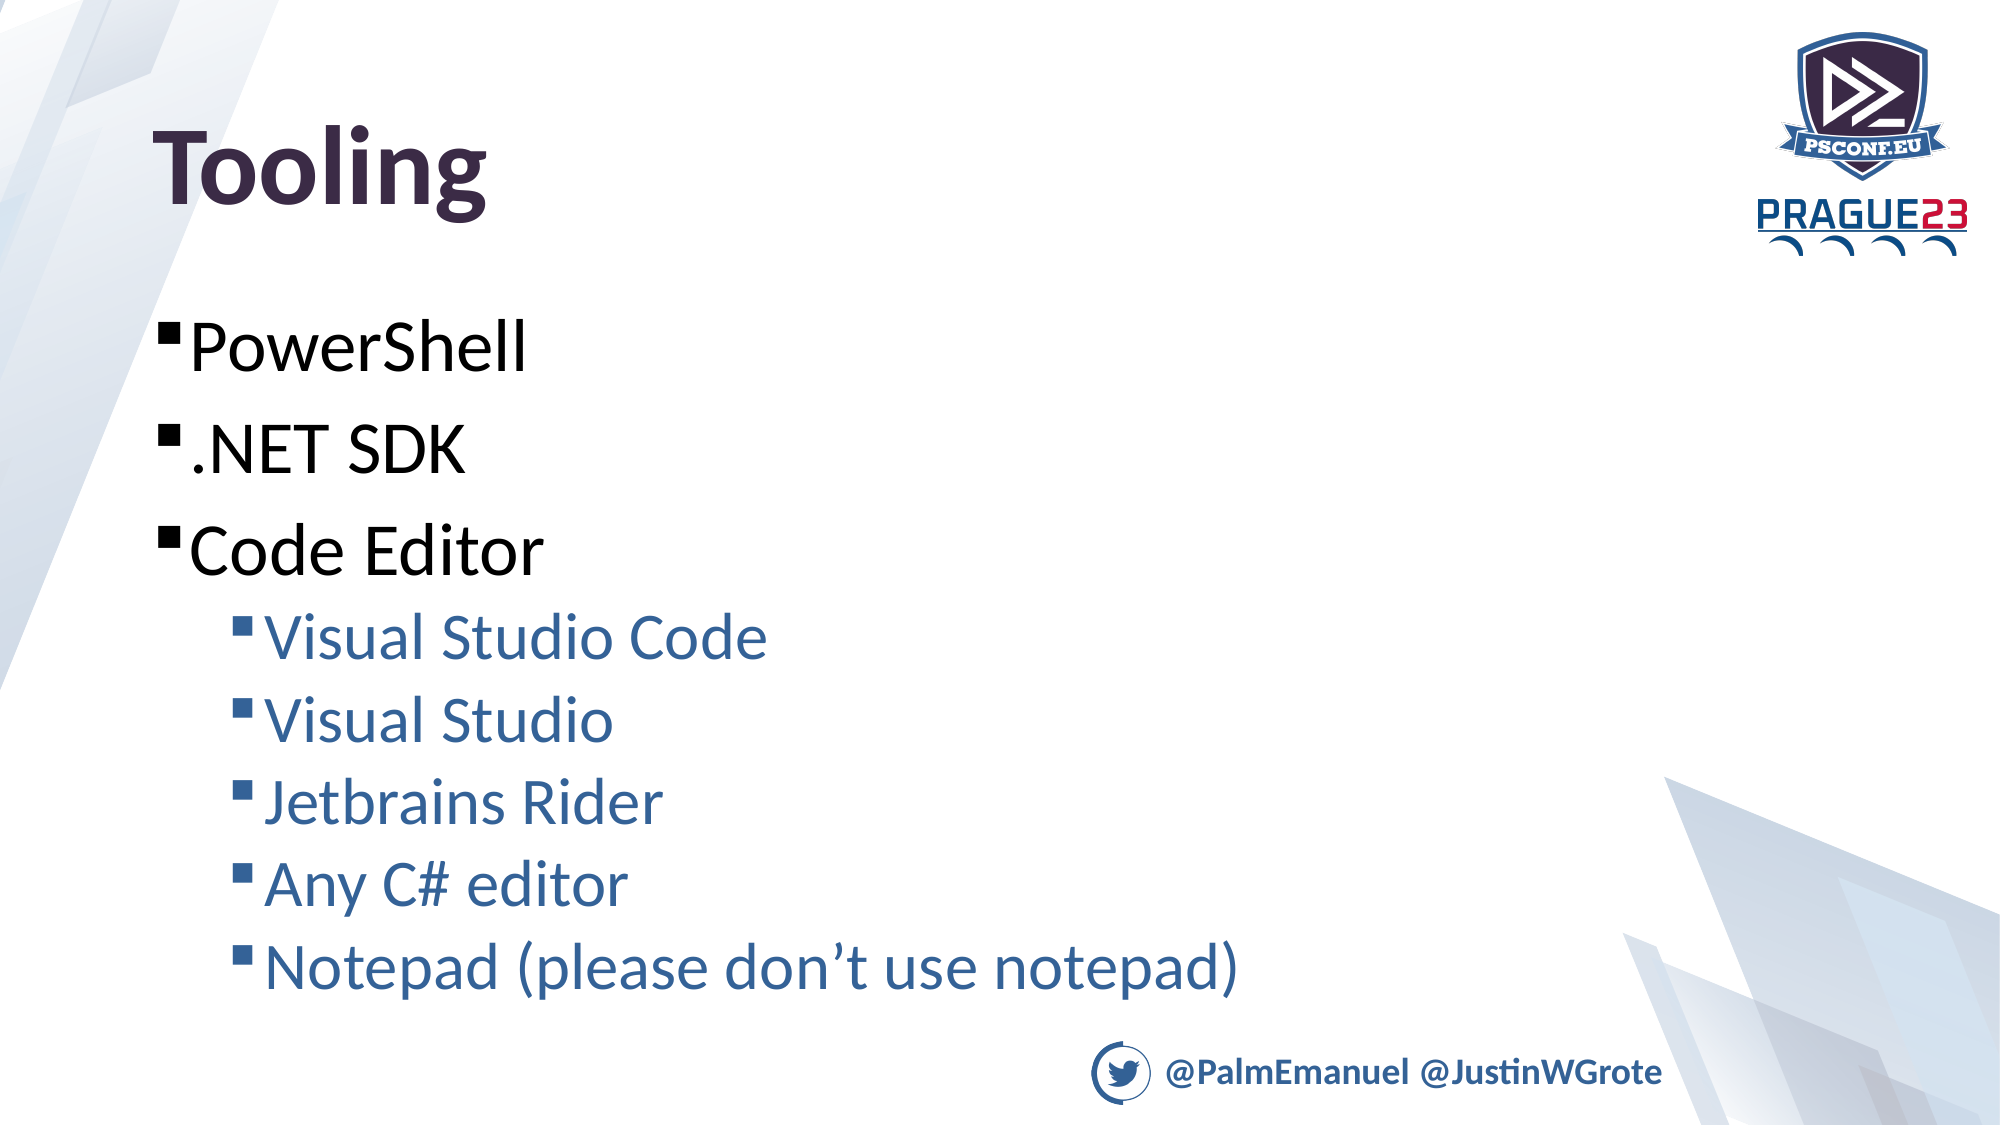

# Tooling
PowerShell
.NET SDK
Code Editor
Visual Studio Code
Visual Studio
Jetbrains Rider
Any C# editor
Notepad (please don’t use notepad)